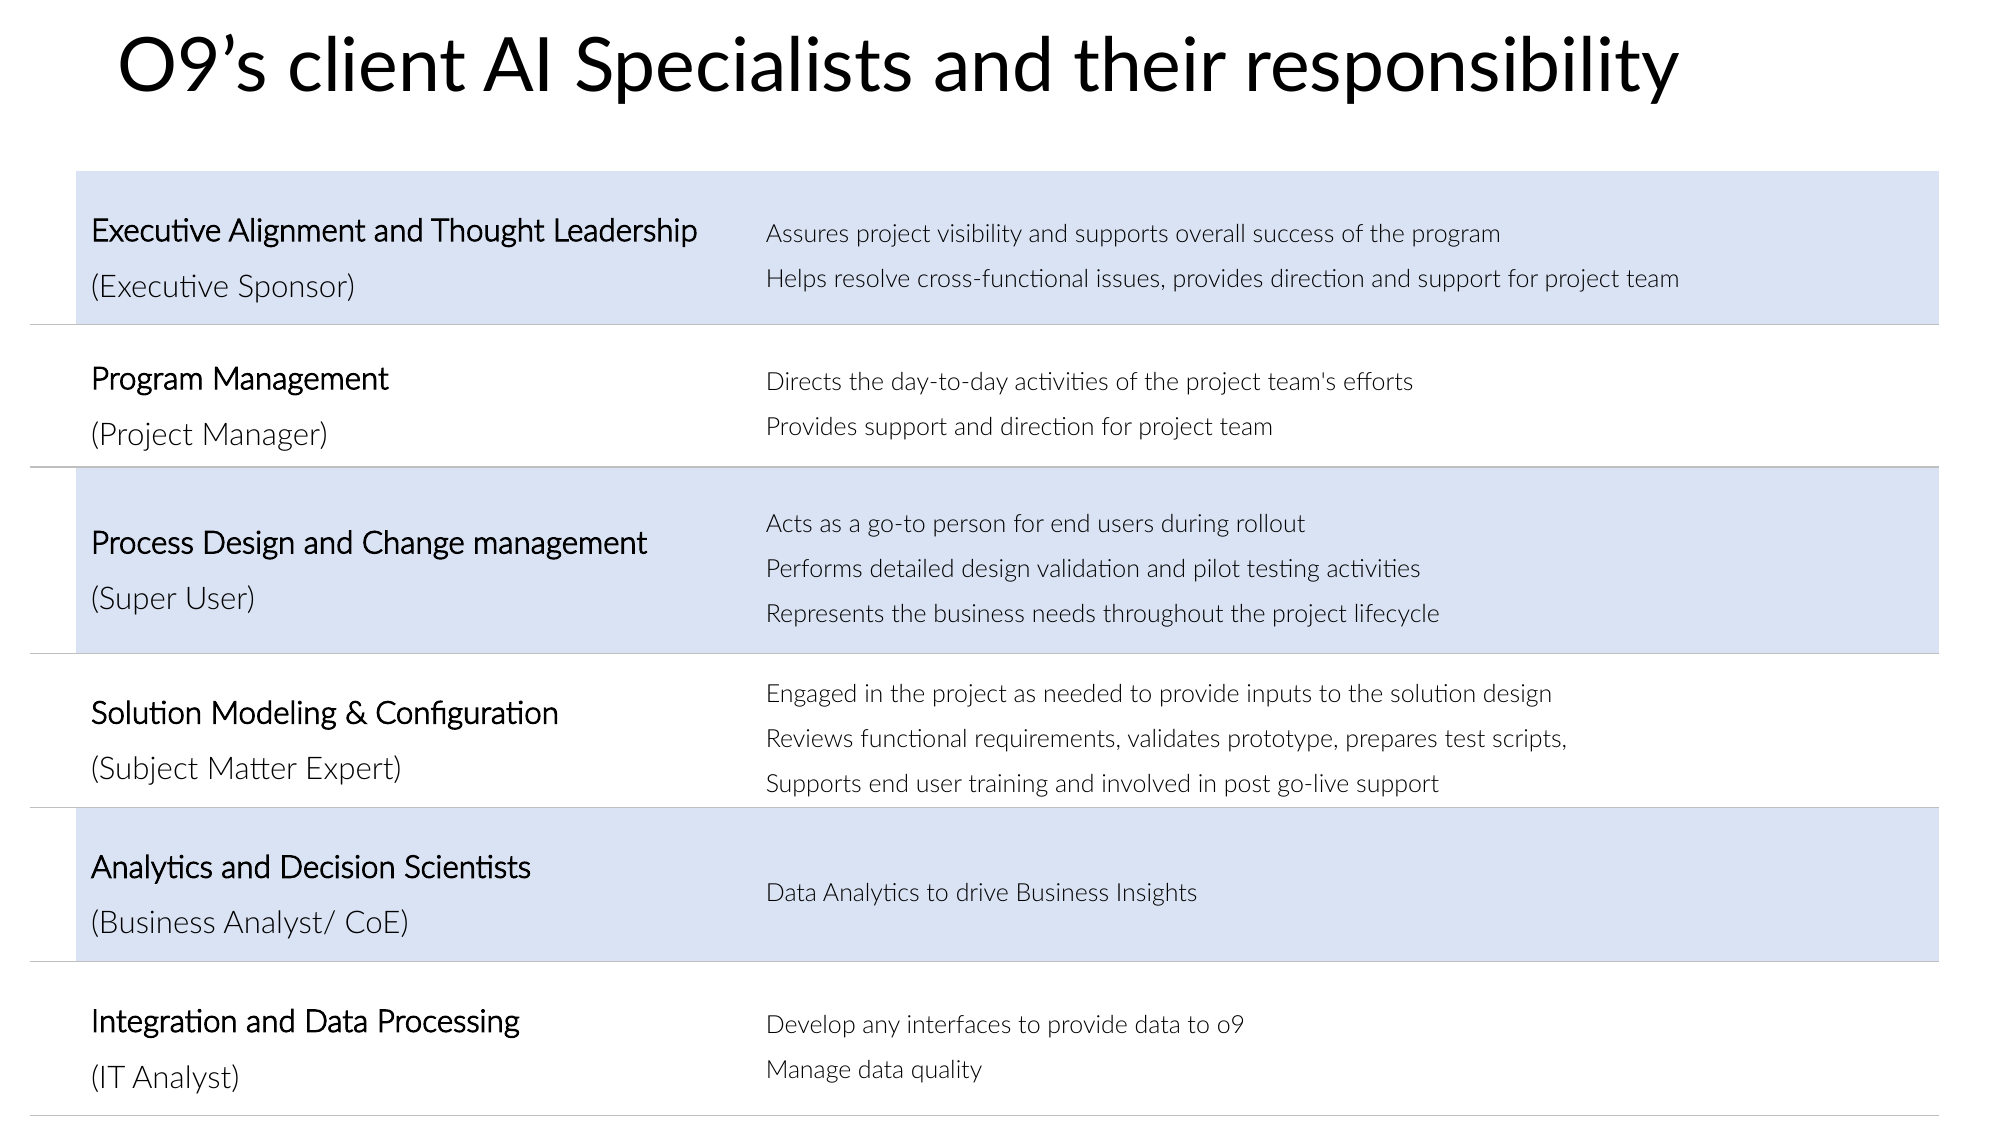

O9’s client AI Specialists and their responsibility
|  | Executive Alignment and Thought Leadership (Executive Sponsor) | Assures project visibility and supports overall success of the program Helps resolve cross-functional issues, provides direction and support for project team |
| --- | --- | --- |
|  | Program Management (Project Manager) | Directs the day-to-day activities of the project team's efforts Provides support and direction for project team |
|  | Process Design and Change management (Super User) | Acts as a go-to person for end users during rollout Performs detailed design validation and pilot testing activities Represents the business needs throughout the project lifecycle |
|  | Solution Modeling & Configuration (Subject Matter Expert) | Engaged in the project as needed to provide inputs to the solution design Reviews functional requirements, validates prototype, prepares test scripts, Supports end user training and involved in post go-live support |
|  | Analytics and Decision Scientists (Business Analyst/ CoE) | Data Analytics to drive Business Insights |
|  | Integration and Data Processing (IT Analyst) | Develop any interfaces to provide data to o9 Manage data quality |